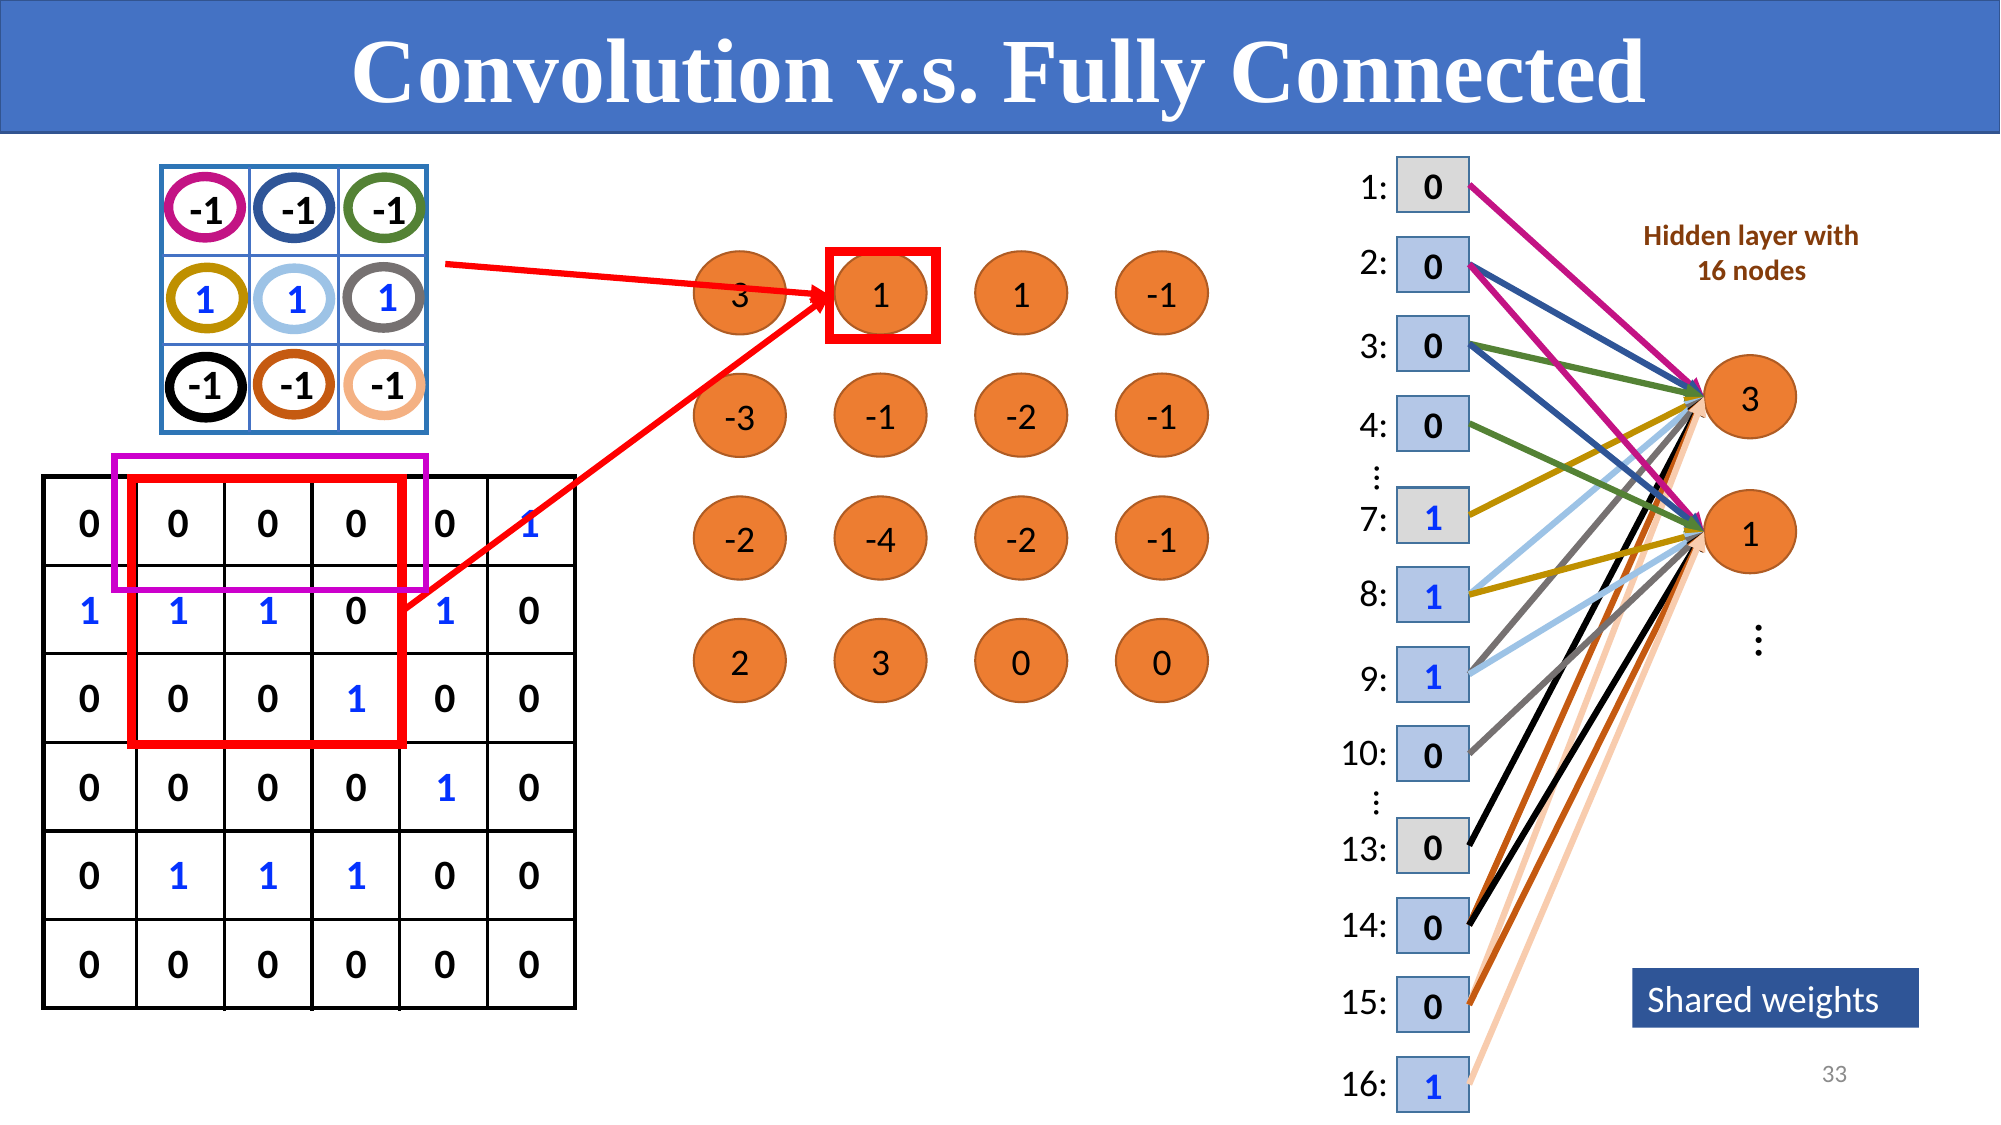

Convolution v.s. Fully Connected
1:
0

-1
-1
-1
1
1
1
-1
-1
-1

Hidden layer with 16 nodes
2:
0
3

1
1
-1

3:
0

3

-1
-1
-2
-3
4:
0
…

0
0
0
0
0
1
1
1
1
1
0
1
0
0
0
0
1
0
0
0
0
0
0
1
0
0
1
1
1
0
0
0
0
0
0
0
0

7:
1
1
-2
-4
-2
-1
8:
1
…
2
3
0
0
9:
1
10:
0
…
13:
0
14:
0
Shared weights
15:
0
33
16:
1